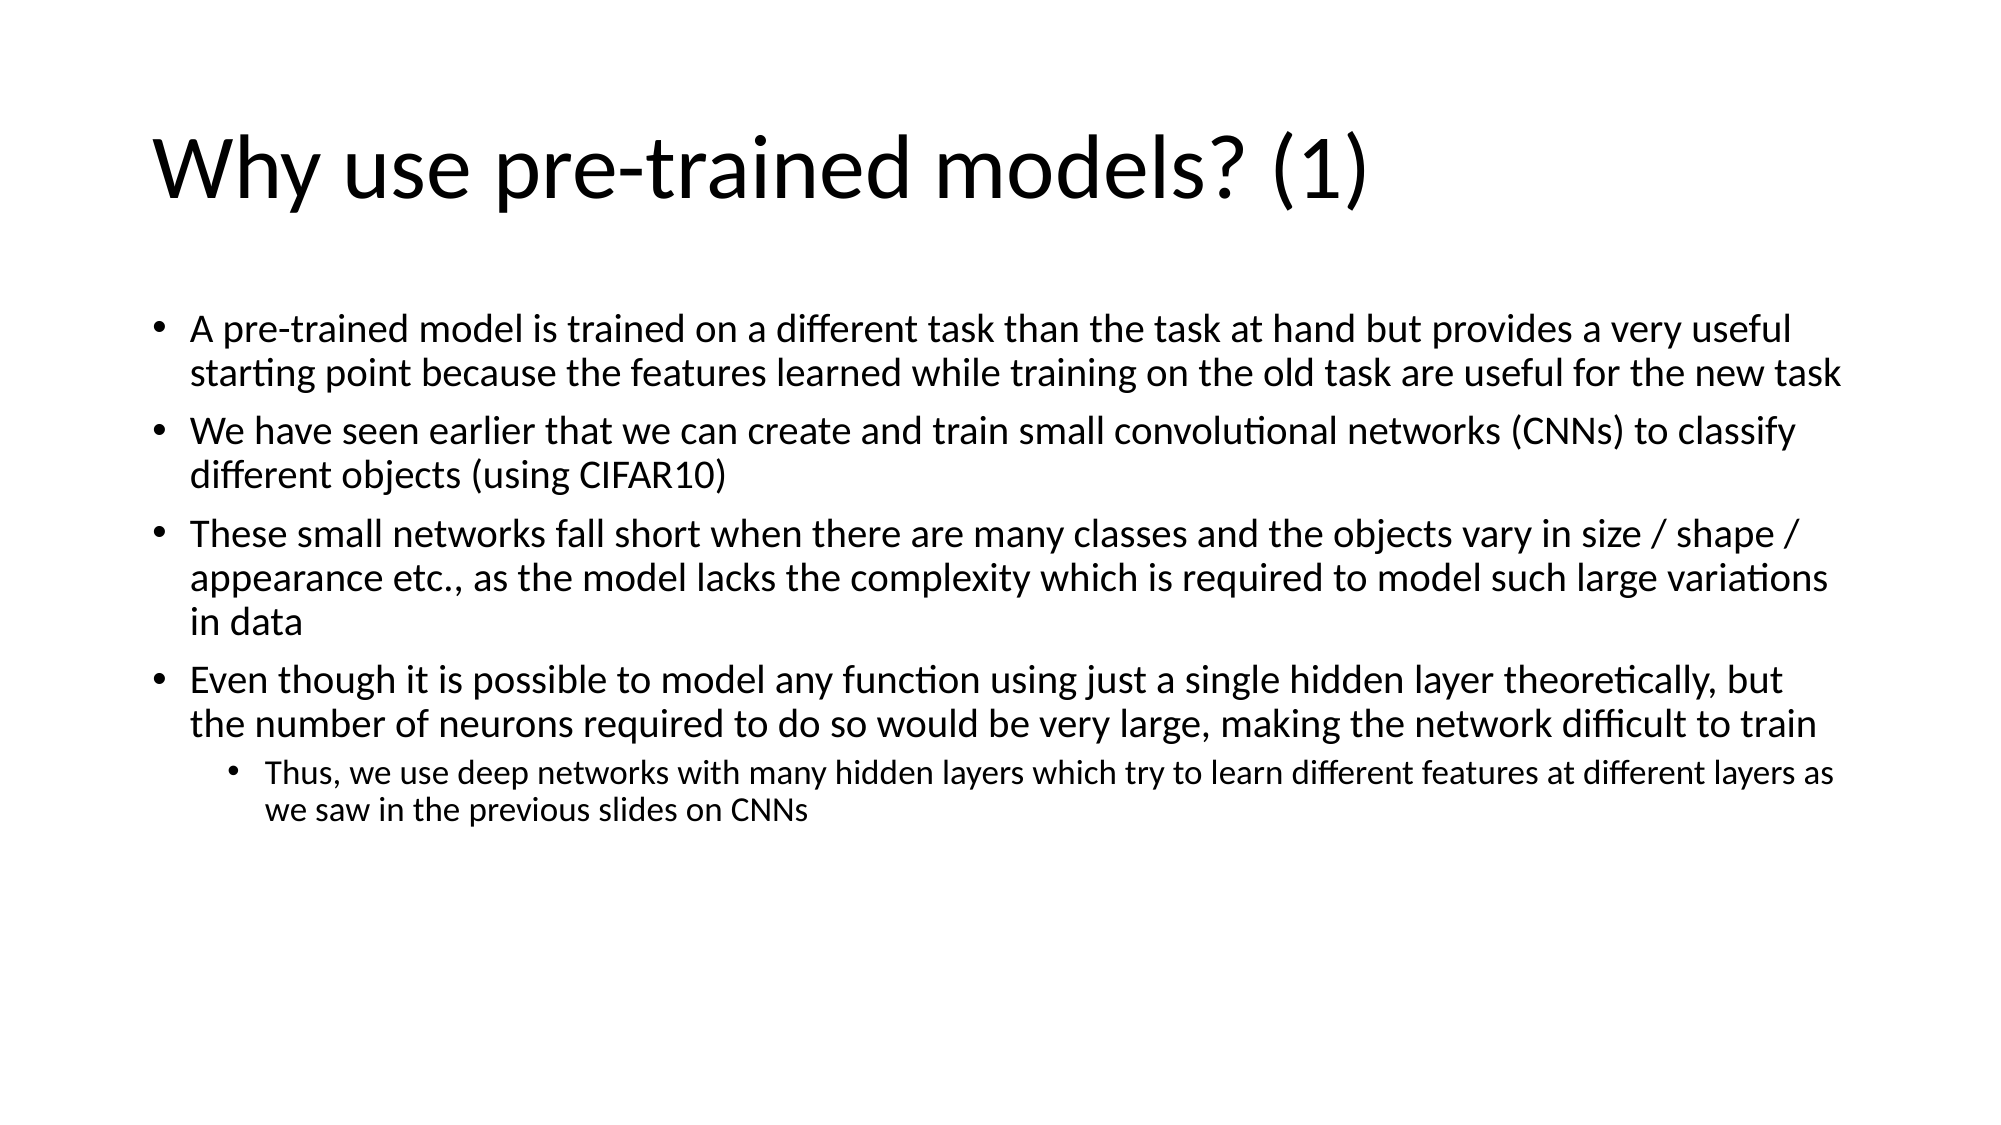

# Why use pre-trained models? (1)
A pre-trained model is trained on a different task than the task at hand but provides a very useful starting point because the features learned while training on the old task are useful for the new task
We have seen earlier that we can create and train small convolutional networks (CNNs) to classify different objects (using CIFAR10)
These small networks fall short when there are many classes and the objects vary in size / shape / appearance etc., as the model lacks the complexity which is required to model such large variations in data
Even though it is possible to model any function using just a single hidden layer theoretically, but the number of neurons required to do so would be very large, making the network difficult to train
Thus, we use deep networks with many hidden layers which try to learn different features at different layers as we saw in the previous slides on CNNs